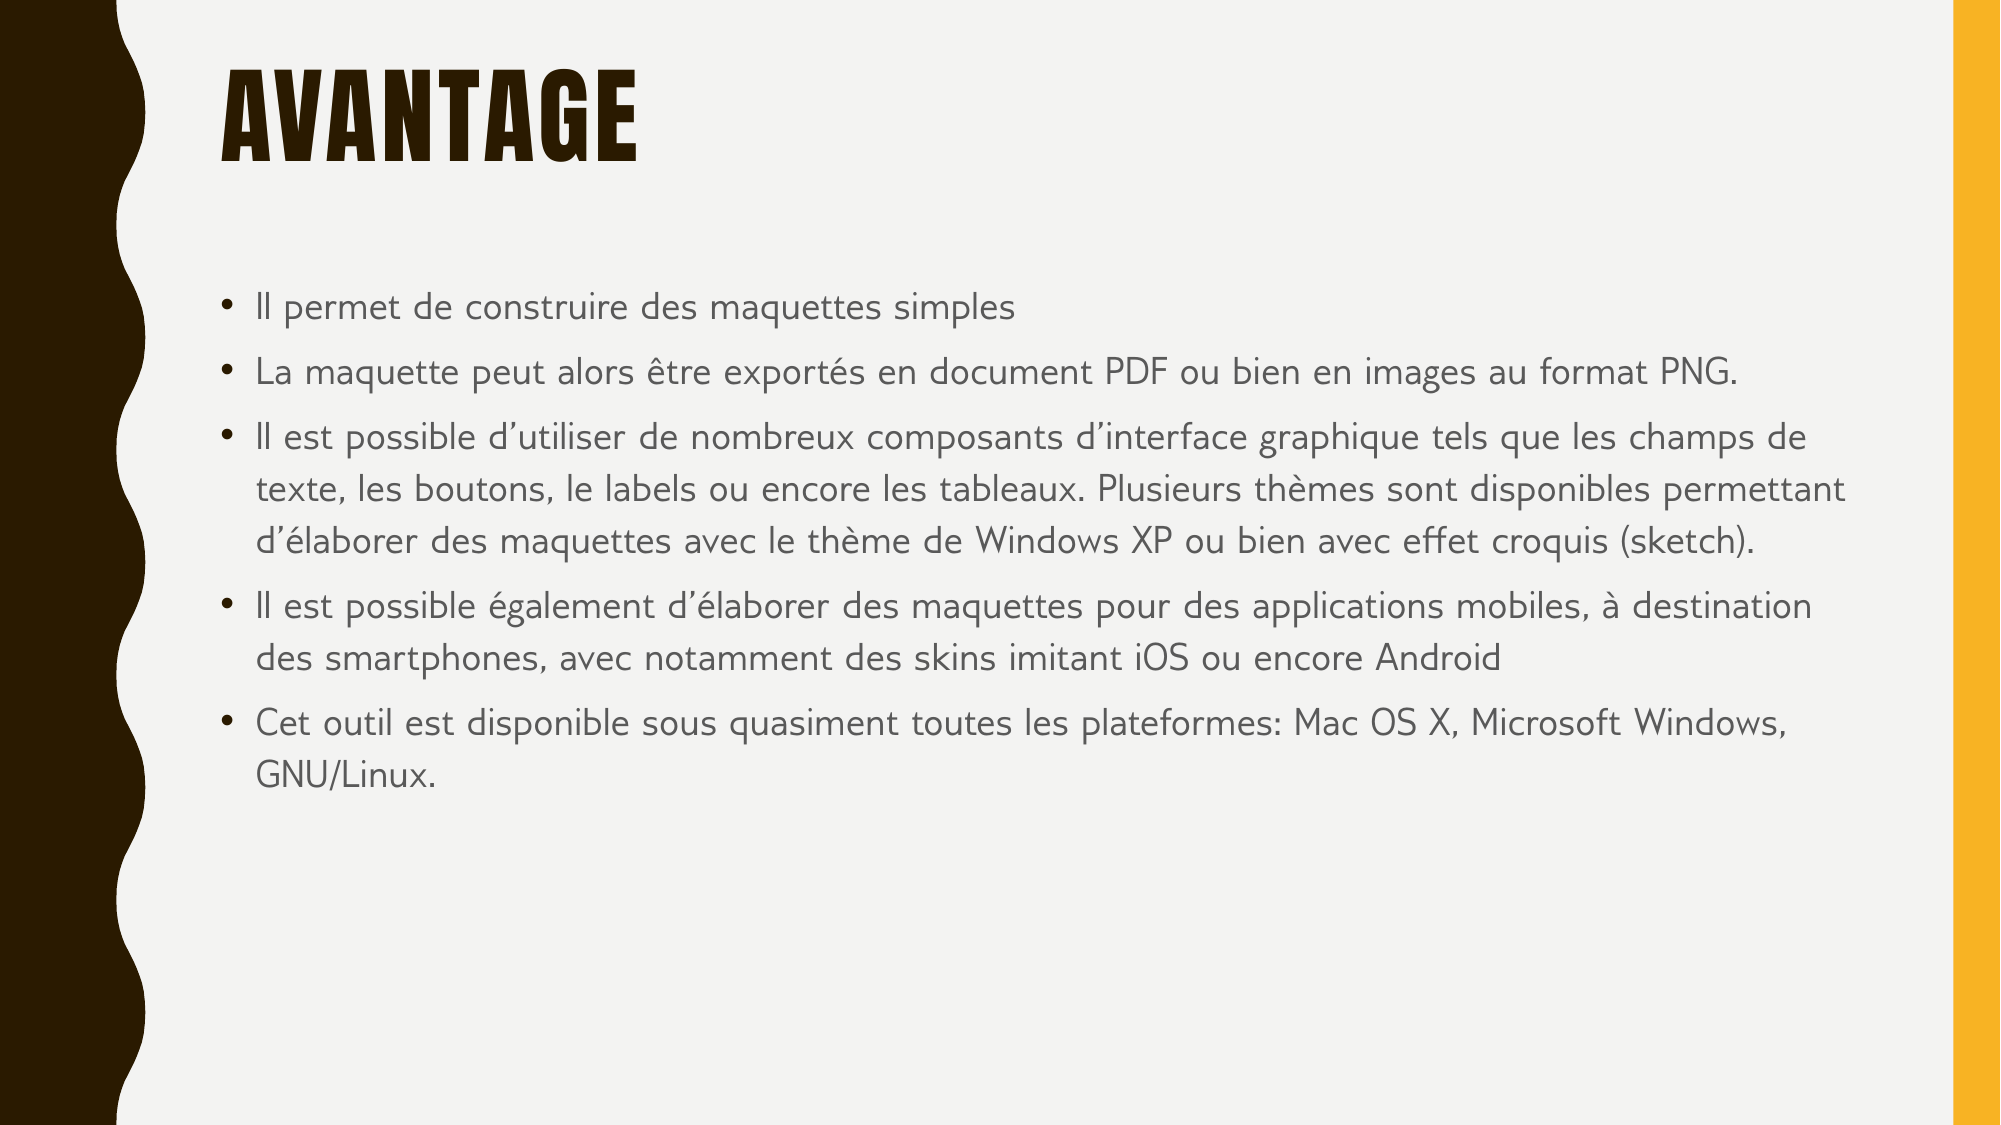

# AVANTAGE
Il permet de construire des maquettes simples
La maquette peut alors être exportés en document PDF ou bien en images au format PNG.
Il est possible d’utiliser de nombreux composants d’interface graphique tels que les champs de texte, les boutons, le labels ou encore les tableaux. Plusieurs thèmes sont disponibles permettant d’élaborer des maquettes avec le thème de Windows XP ou bien avec effet croquis (sketch).
Il est possible également d’élaborer des maquettes pour des applications mobiles, à destination des smartphones, avec notamment des skins imitant iOS ou encore Android
Cet outil est disponible sous quasiment toutes les plateformes: Mac OS X, Microsoft Windows, GNU/Linux.